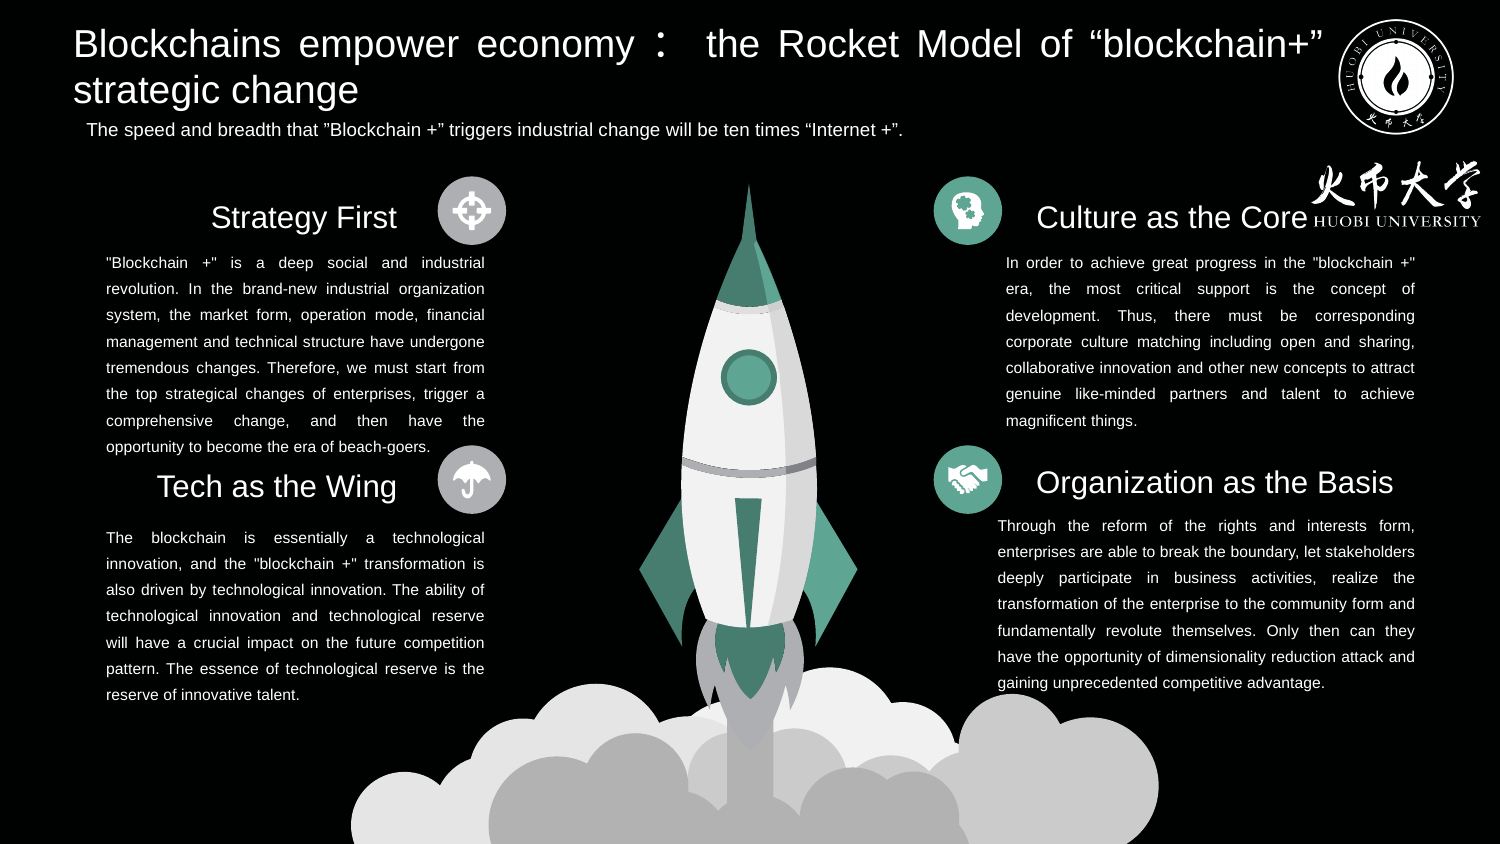

Blockchains empower economy：the Rocket Model of “blockchain+” strategic change
The speed and breadth that ”Blockchain +” triggers industrial change will be ten times “Internet +”.

Strategy First
Culture as the Core

"Blockchain +" is a deep social and industrial revolution. In the brand-new industrial organization system, the market form, operation mode, financial management and technical structure have undergone tremendous changes. Therefore, we must start from the top strategical changes of enterprises, trigger a comprehensive change, and then have the opportunity to become the era of beach-goers.
In order to achieve great progress in the "blockchain +" era, the most critical support is the concept of development. Thus, there must be corresponding corporate culture matching including open and sharing, collaborative innovation and other new concepts to attract genuine like-minded partners and talent to achieve magnificent things.

Organization as the Basis
Tech as the Wing

Through the reform of the rights and interests form, enterprises are able to break the boundary, let stakeholders deeply participate in business activities, realize the transformation of the enterprise to the community form and fundamentally revolute themselves. Only then can they have the opportunity of dimensionality reduction attack and gaining unprecedented competitive advantage.
The blockchain is essentially a technological innovation, and the "blockchain +" transformation is also driven by technological innovation. The ability of technological innovation and technological reserve will have a crucial impact on the future competition pattern. The essence of technological reserve is the reserve of innovative talent.